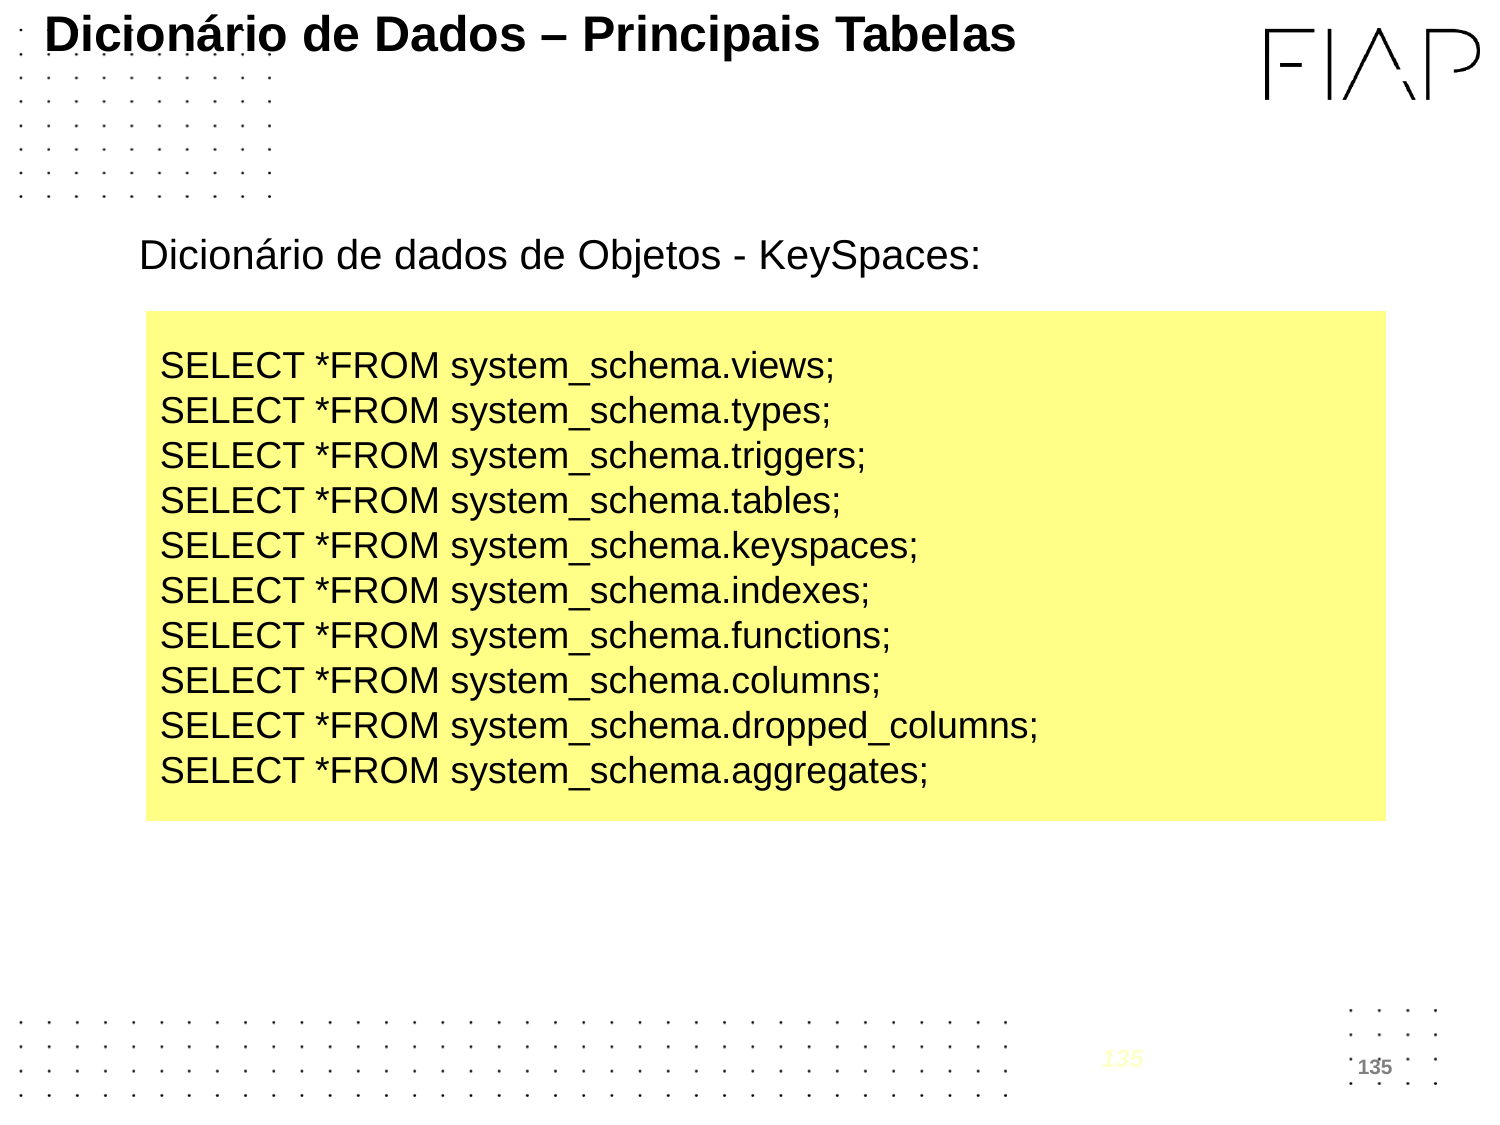

# Dicionário de Dados – Principais Tabelas
Dicionário de dados de Objetos - KeySpaces:

SELECT *FROM system_schema.views;
SELECT *FROM system_schema.types;
SELECT *FROM system_schema.triggers;
SELECT *FROM system_schema.tables;
SELECT *FROM system_schema.keyspaces;
SELECT *FROM system_schema.indexes;
SELECT *FROM system_schema.functions;
SELECT *FROM system_schema.columns;
SELECT *FROM system_schema.dropped_columns;
SELECT *FROM system_schema.aggregates;